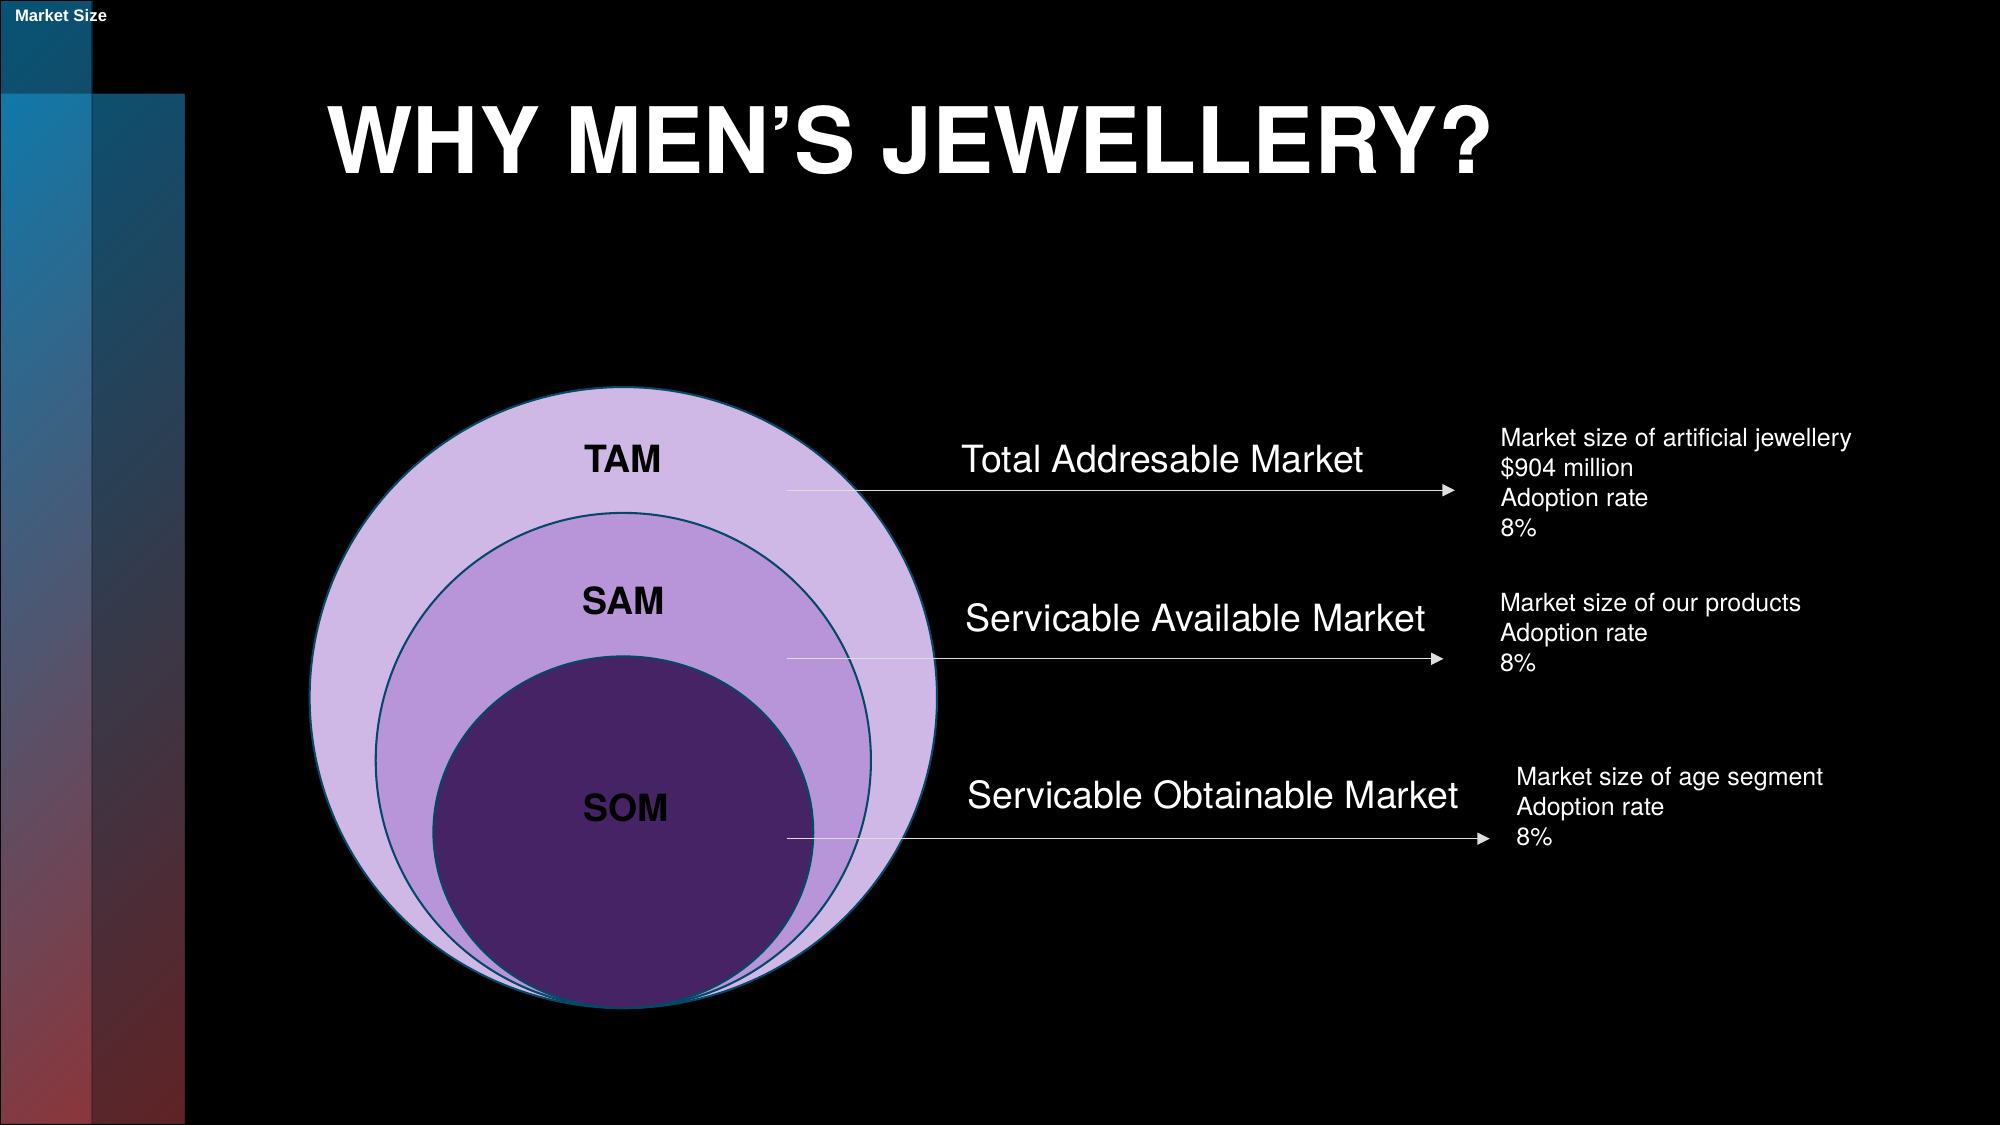

Market Size

# WHY MEN’S JEWELLERY?
t
Market size of artificial jewellery
$904 million
Adoption rate
8%
TAM
Total Addresable Market
SSAMSAA
SAM
Market size of our products
Adoption rate
8%
Servicable Available Market

Market size of age segment
Adoption rate
8%
Servicable Obtainable Market
SOM